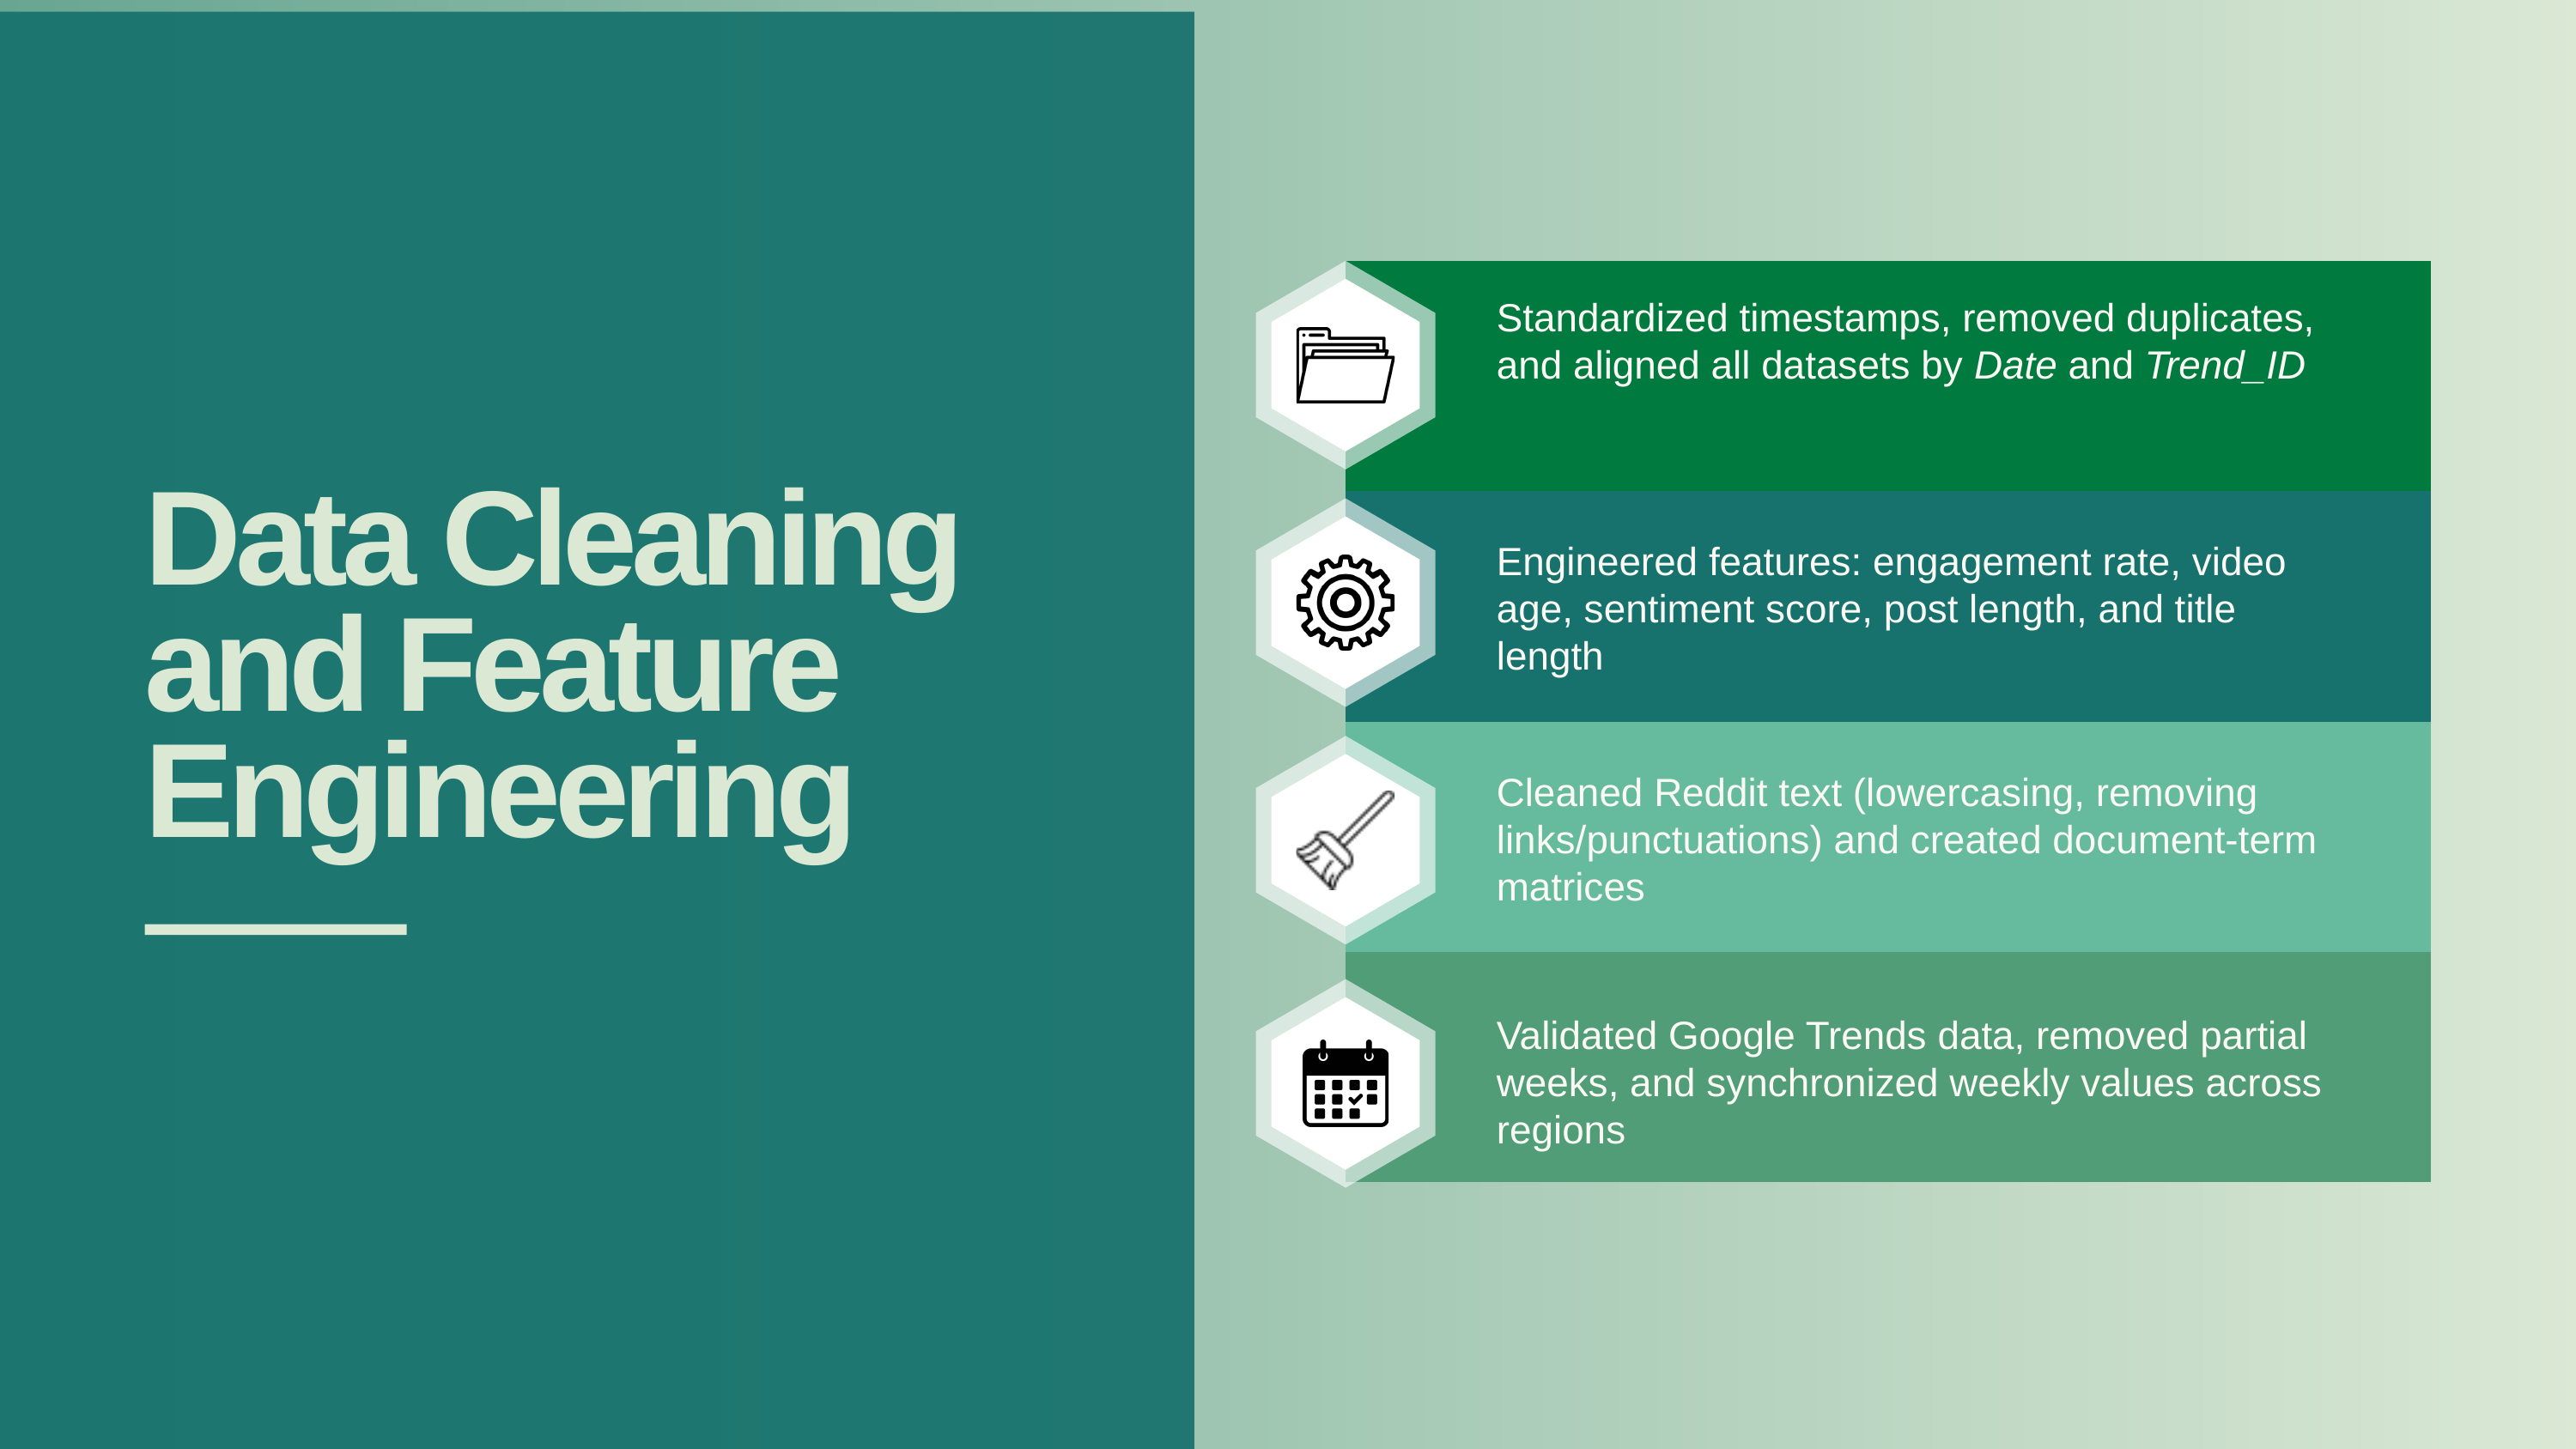

|  |
| --- |
|  |
|  |
|  |
Standardized timestamps, removed duplicates, and aligned all datasets by Date and Trend_ID
Data Cleaning and Feature Engineering

Engineered features: engagement rate, video age, sentiment score, post length, and title length

Cleaned Reddit text (lowercasing, removing links/punctuations) and created document-term matrices

Validated Google Trends data, removed partial weeks, and synchronized weekly values across regions